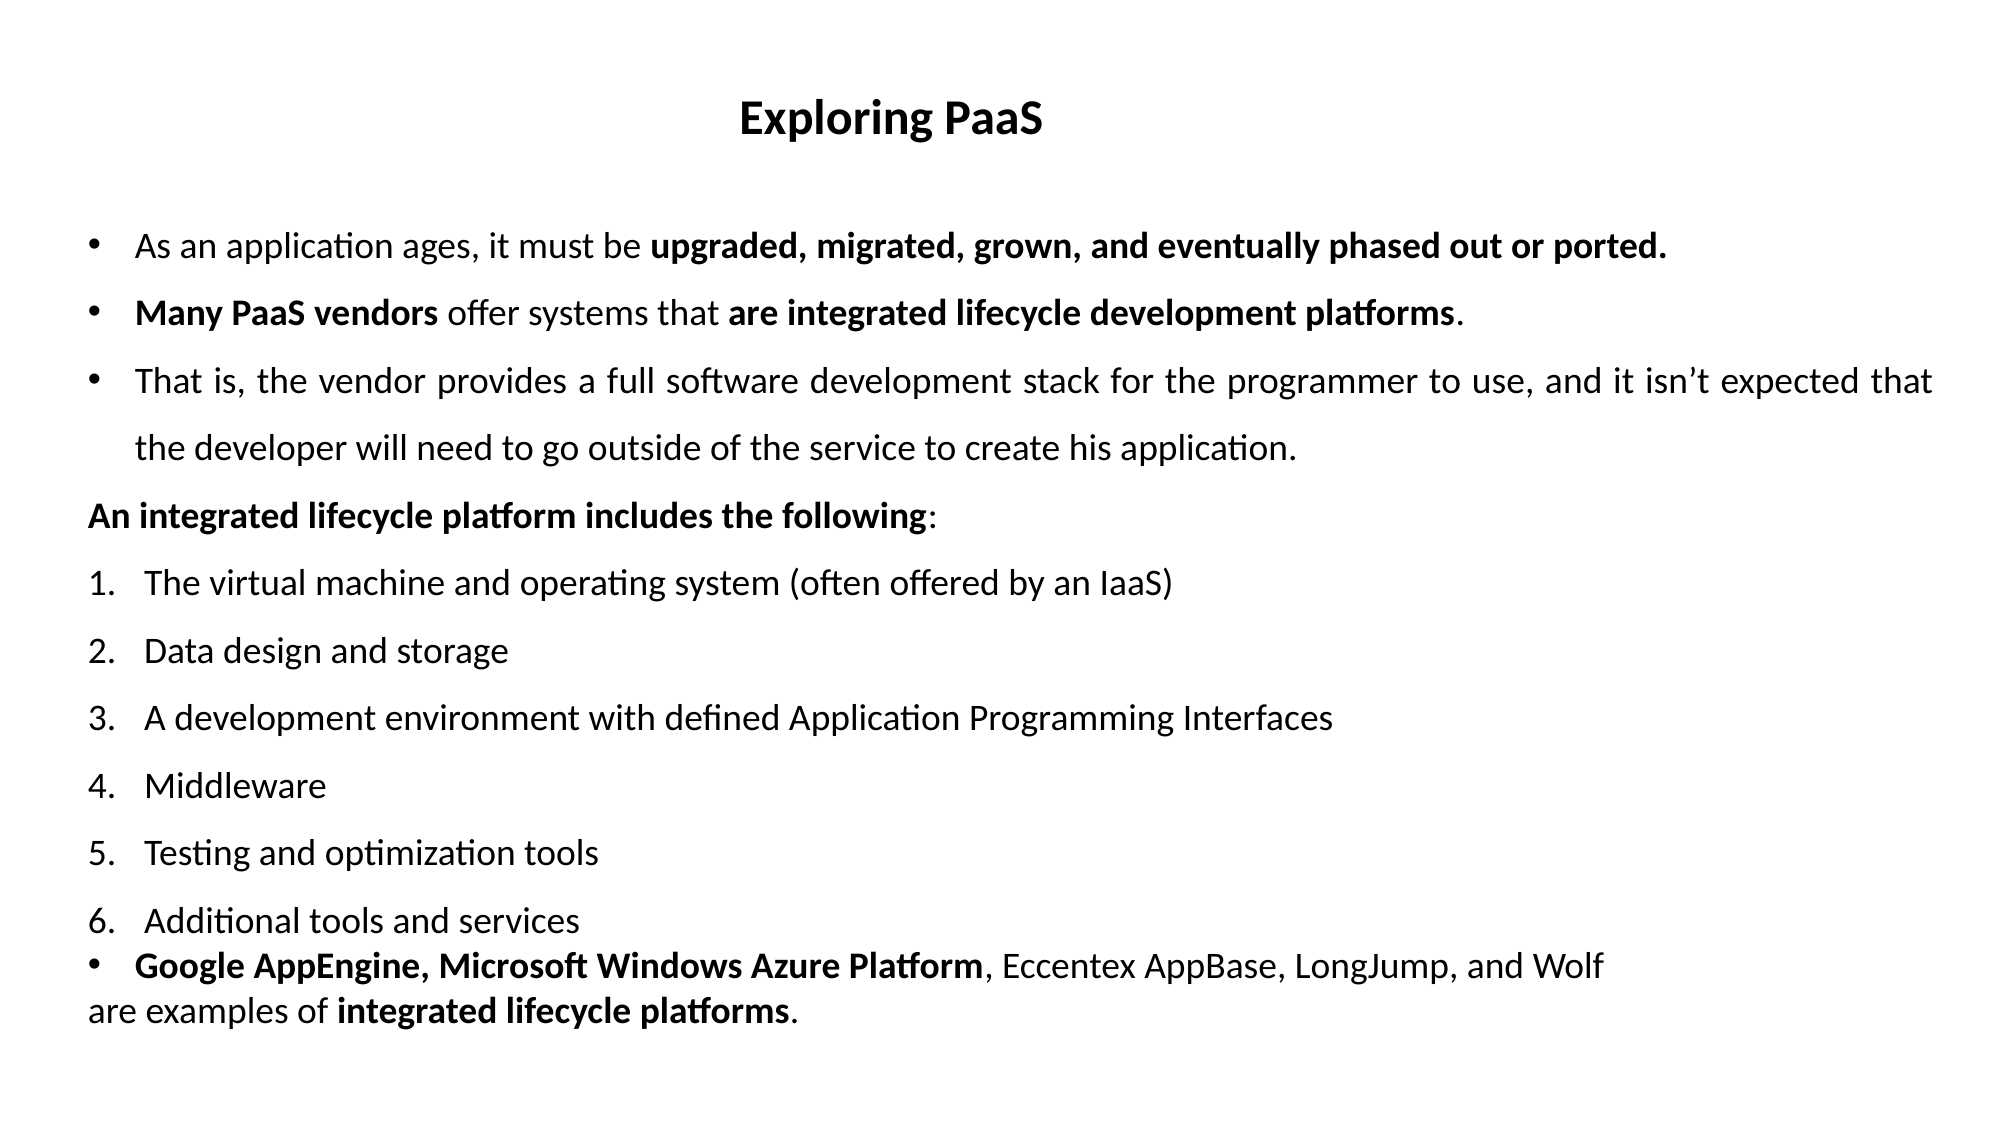

Exploring PaaS

As an application ages, it must be upgraded, migrated, grown, and eventually phased out or ported.
Many PaaS vendors offer systems that are integrated lifecycle development platforms.
That is, the vendor provides a full software development stack for the programmer to use, and it isn’t expected that the developer will need to go outside of the service to create his application.
An integrated lifecycle platform includes the following:
The virtual machine and operating system (often offered by an IaaS)
Data design and storage
A development environment with defined Application Programming Interfaces
Middleware
Testing and optimization tools
Additional tools and services
Google AppEngine, Microsoft Windows Azure Platform, Eccentex AppBase, LongJump, and Wolf
are examples of integrated lifecycle platforms.